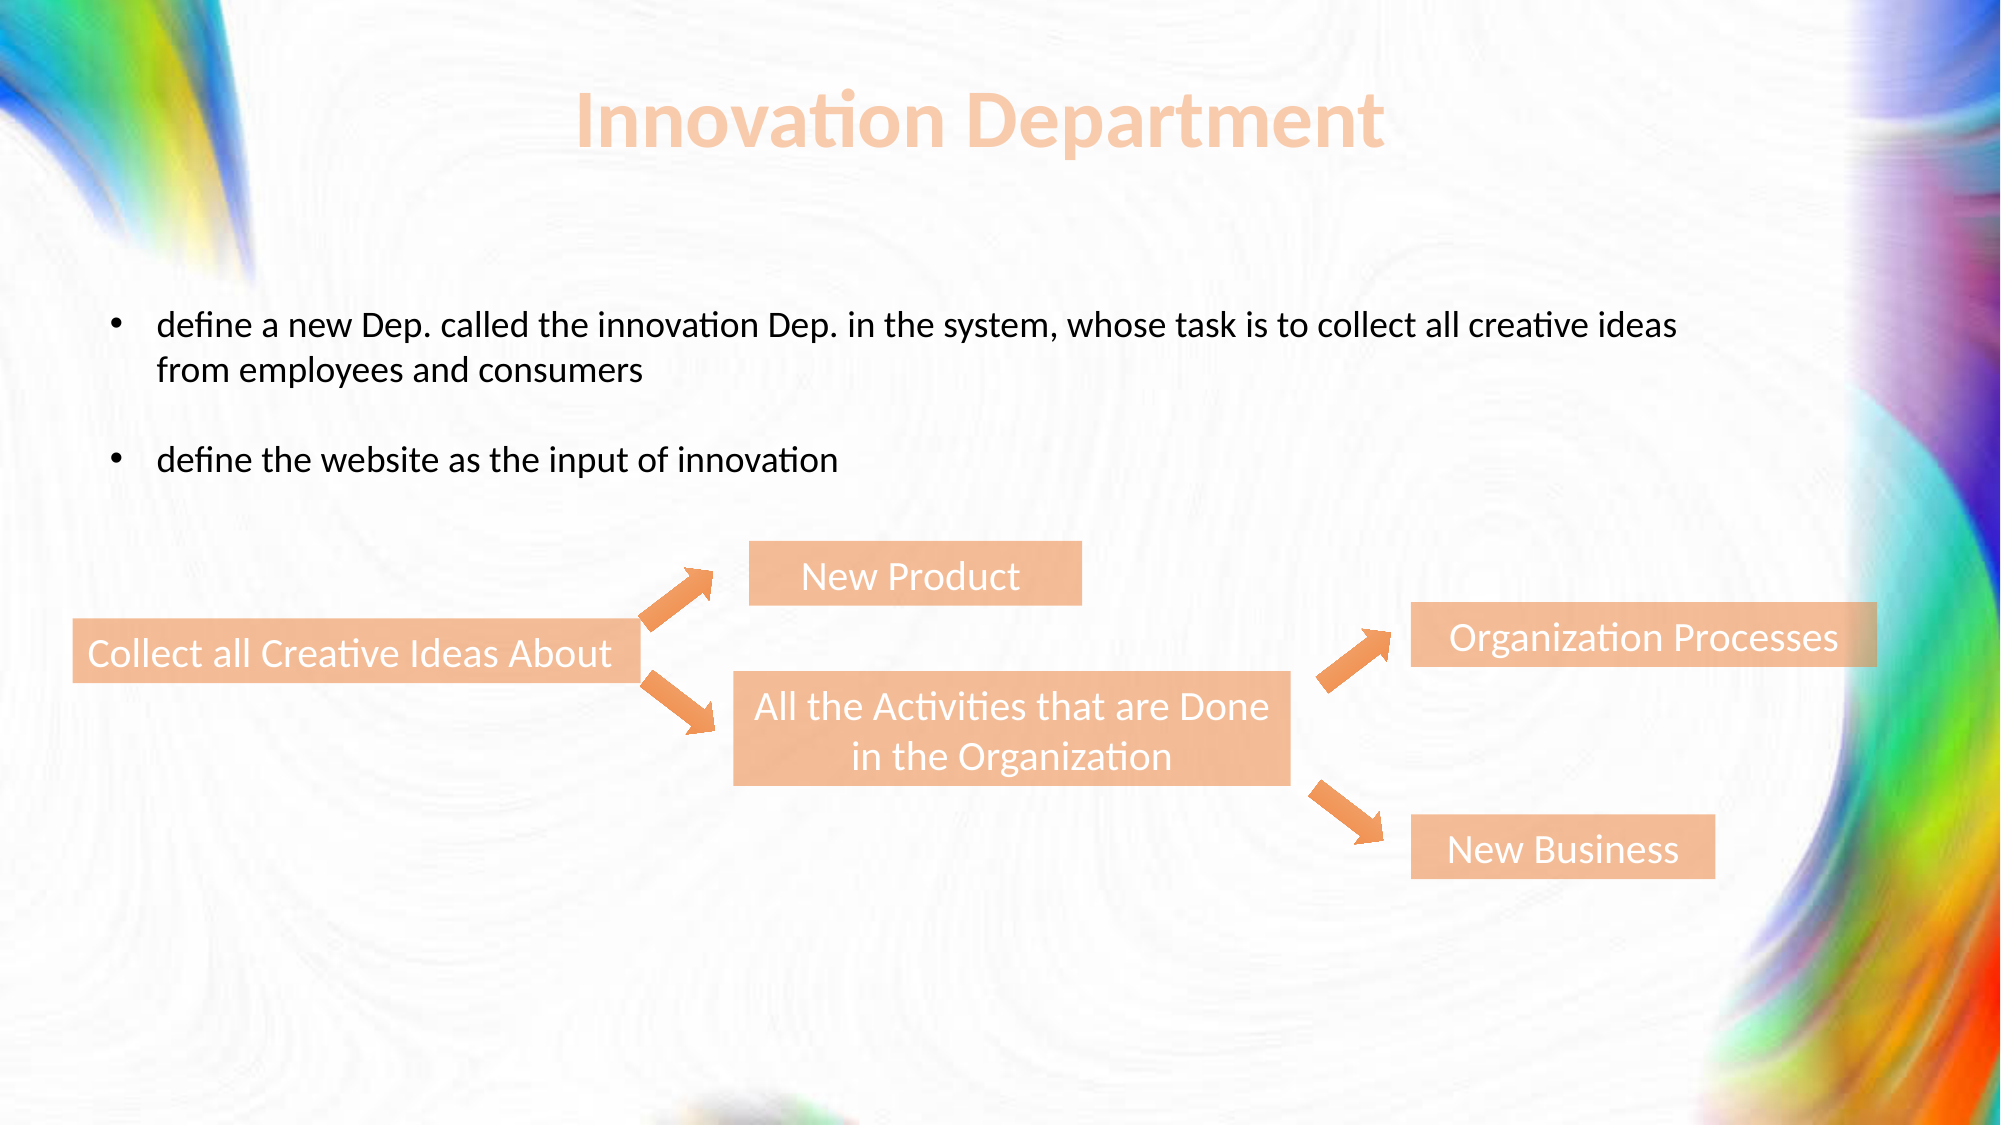

Innovation Department
define a new Dep. called the innovation Dep. in the system, whose task is to collect all creative ideas from employees and consumers

define the website as the input of innovation

New Product

Organization Processes
Collect all Creative Ideas About

All the Activities that are Done in the Organization

New Business